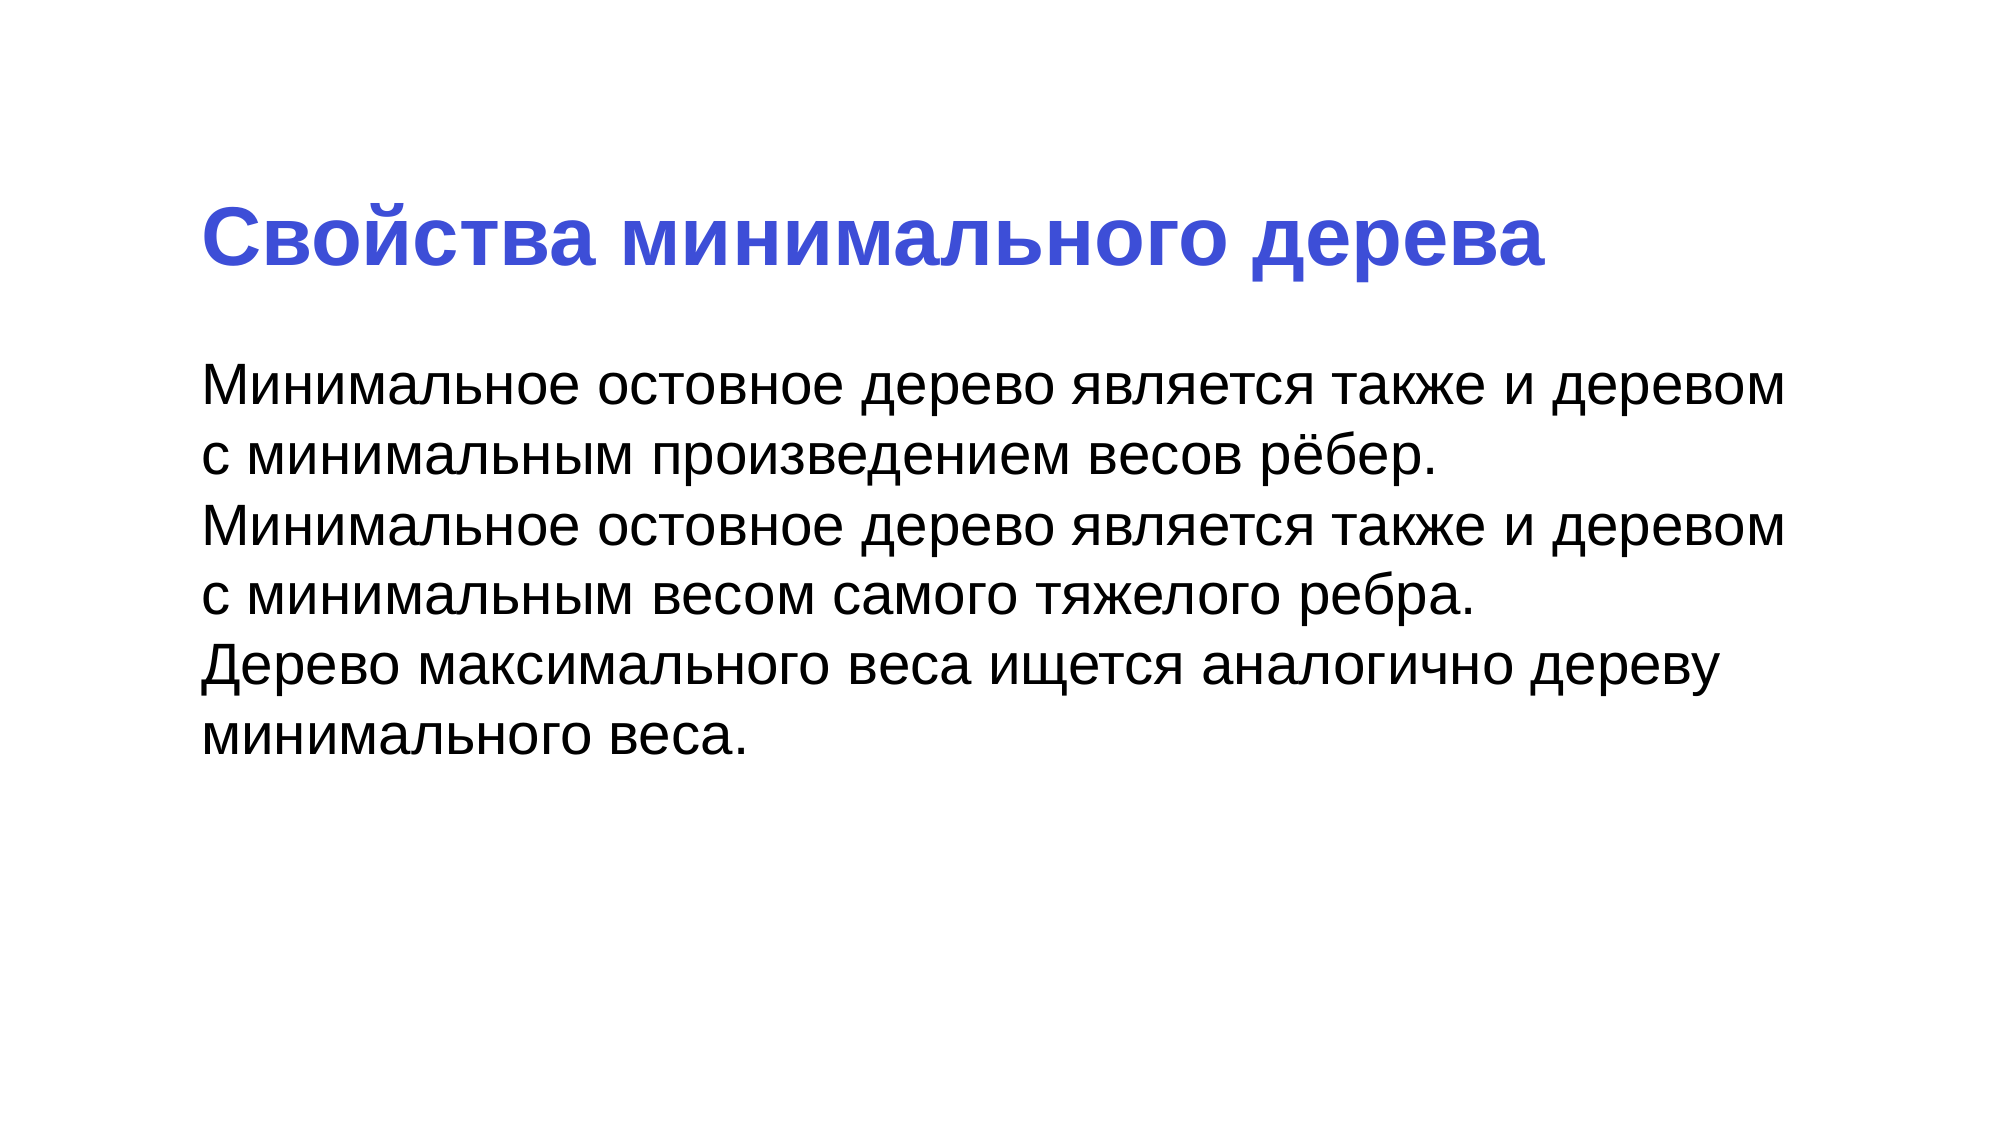

Свойства минимального дерева
Минимальное остовное дерево является также и деревом с минимальным произведением весов рёбер.
Минимальное остовное дерево является также и деревом с минимальным весом самого тяжелого ребра.
Дерево максимального веса ищется аналогично дереву минимального веса.